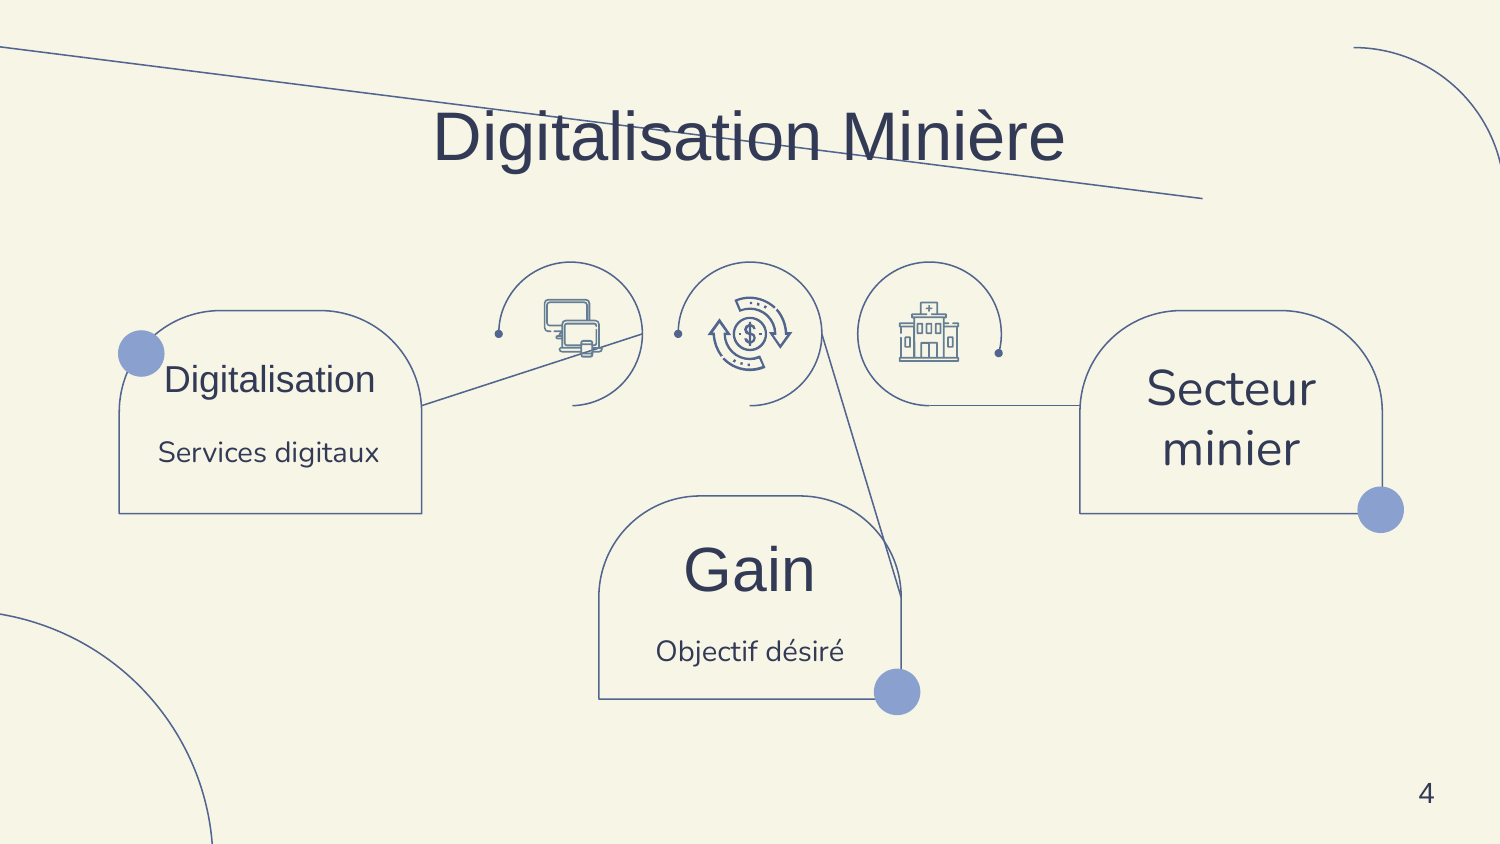

# Digitalisation Minière

Digitalisation
Secteur minier

Services digitaux

Gain
Objectif désiré

4